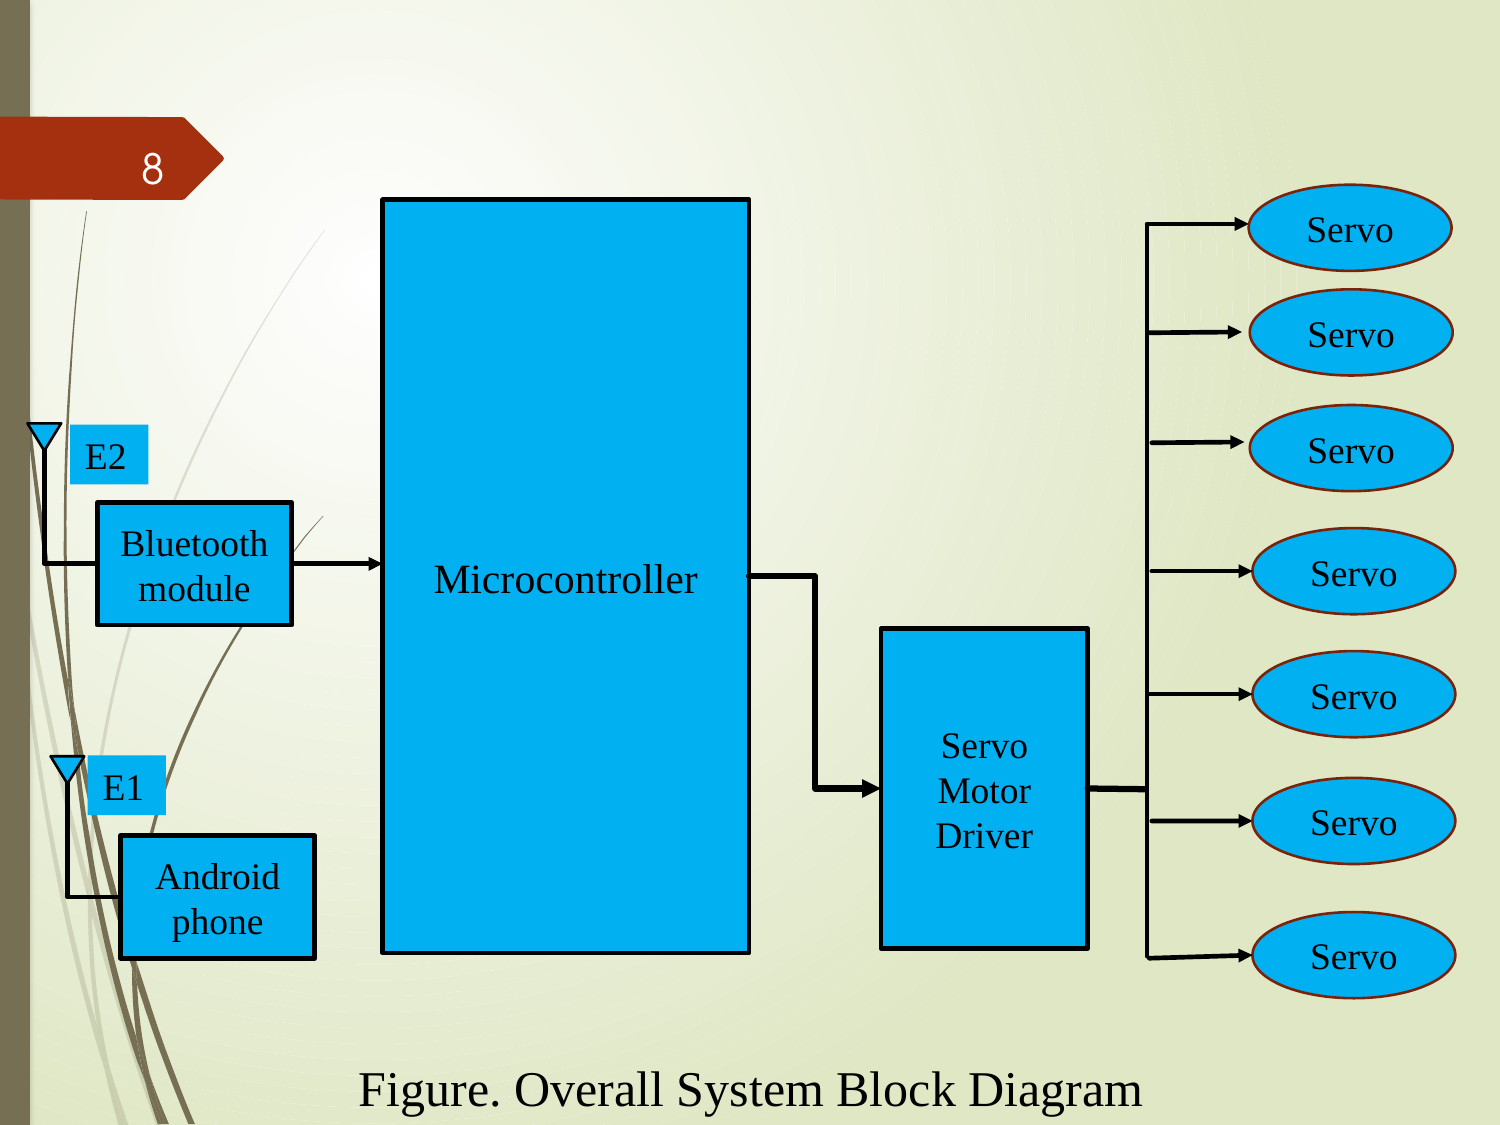

8
Servo
Microcontroller
Servo
Servo

E2
Bluetooth
module
Servo
Servo Motor
Driver
Servo
E1

Servo
Android
phone
Servo
Figure. Overall System Block Diagram